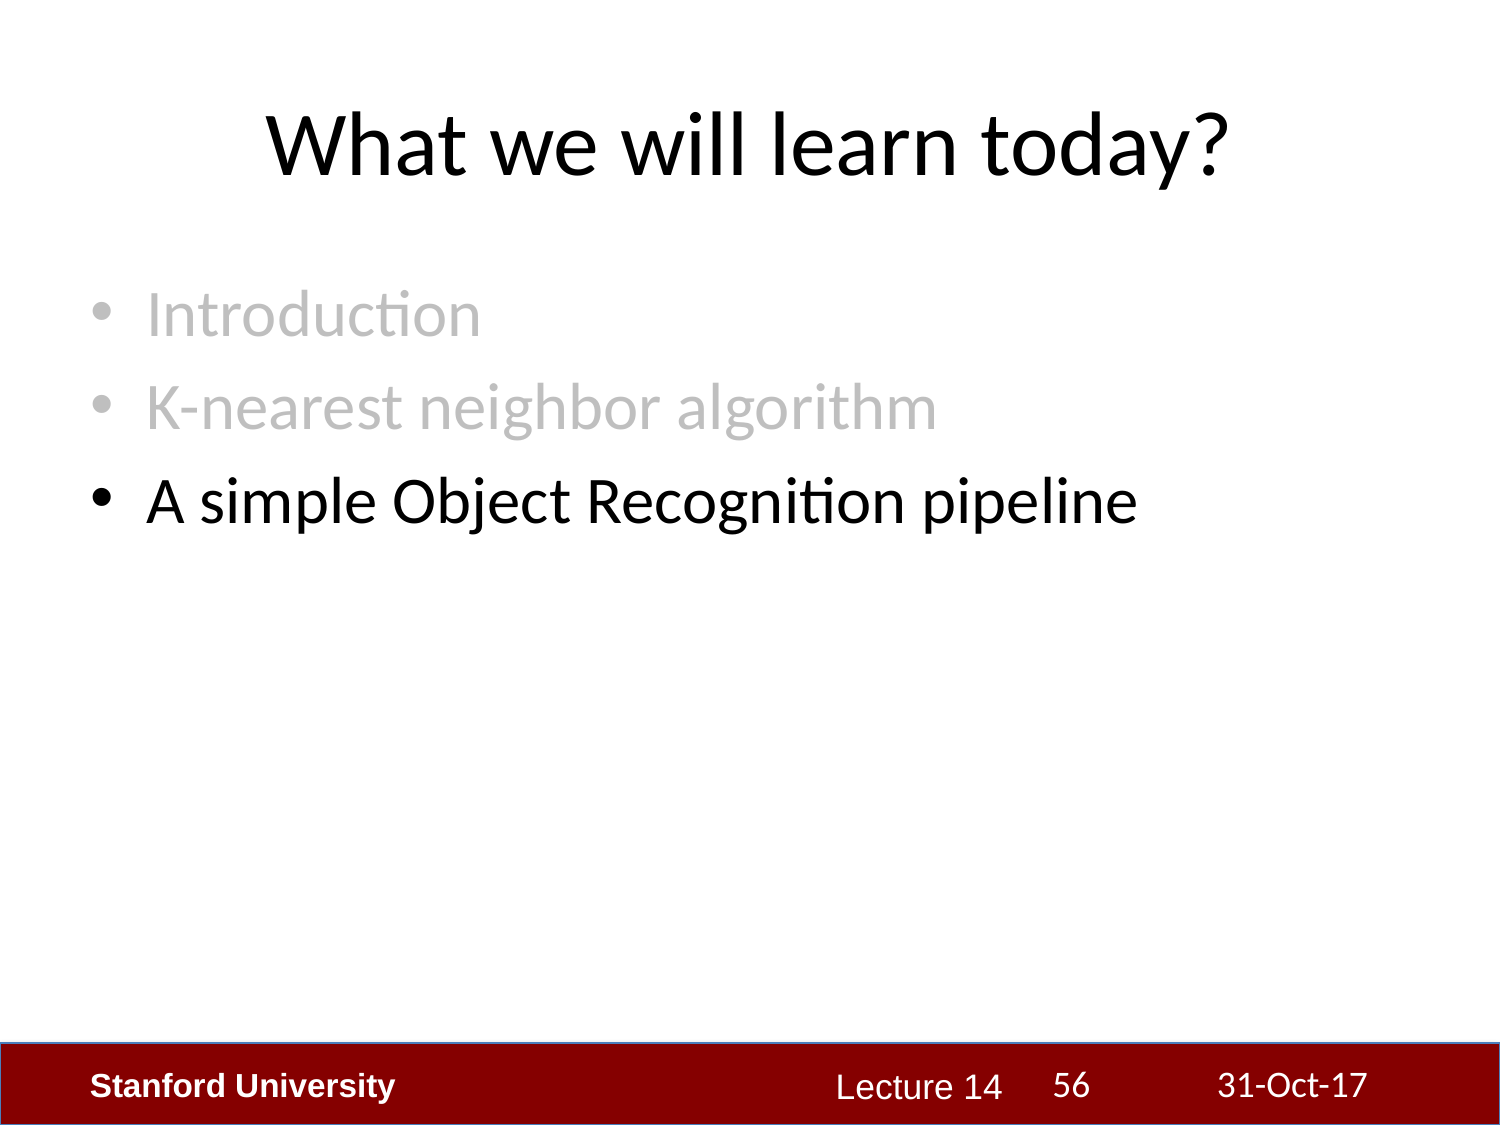

# What we will learn today?
Introduction
K-nearest neighbor algorithm
A simple Object Recognition pipeline
56
31-Oct-17